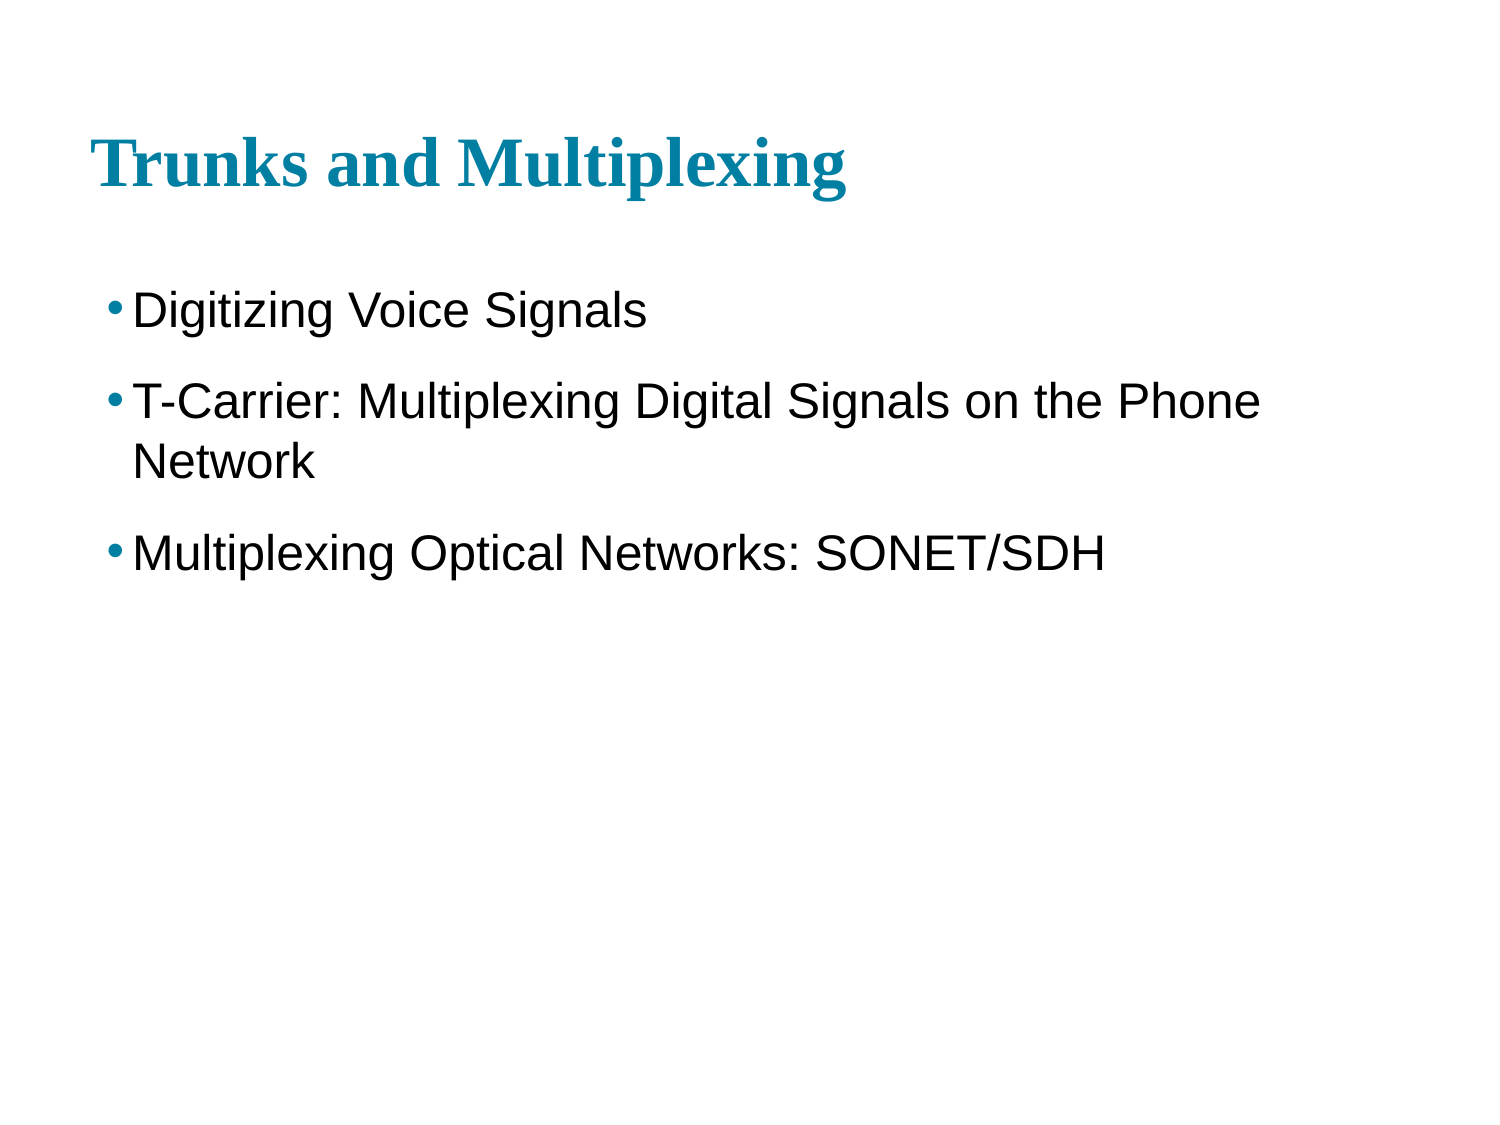

# Trunks and Multiplexing
Digitizing Voice Signals
T-Carrier: Multiplexing Digital Signals on the Phone Network
Multiplexing Optical Networks: SONET/SDH